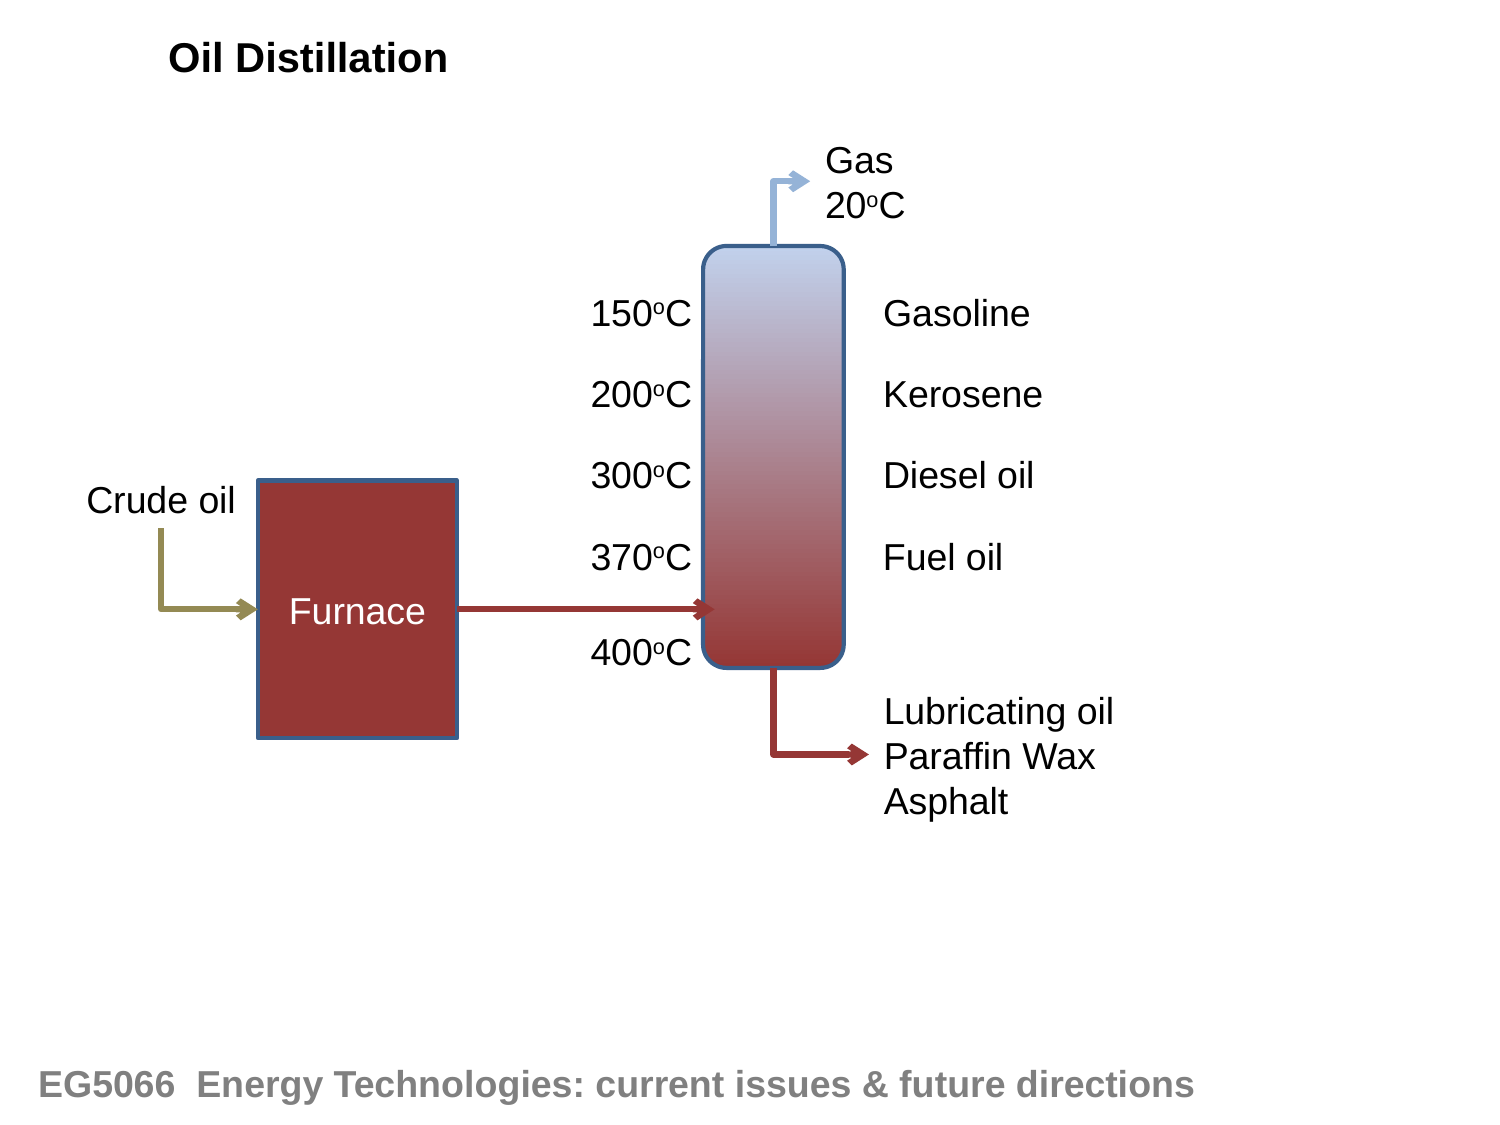

Oil Distillation
Gas
20oC

150oC
Gasoline
200oC
Kerosene
300oC
Diesel oil
Crude oil
Furnace
370oC
Fuel oil

400oC
Lubricating oil
Paraffin Wax
Asphalt
EG5066  Energy Technologies: current issues & future directions